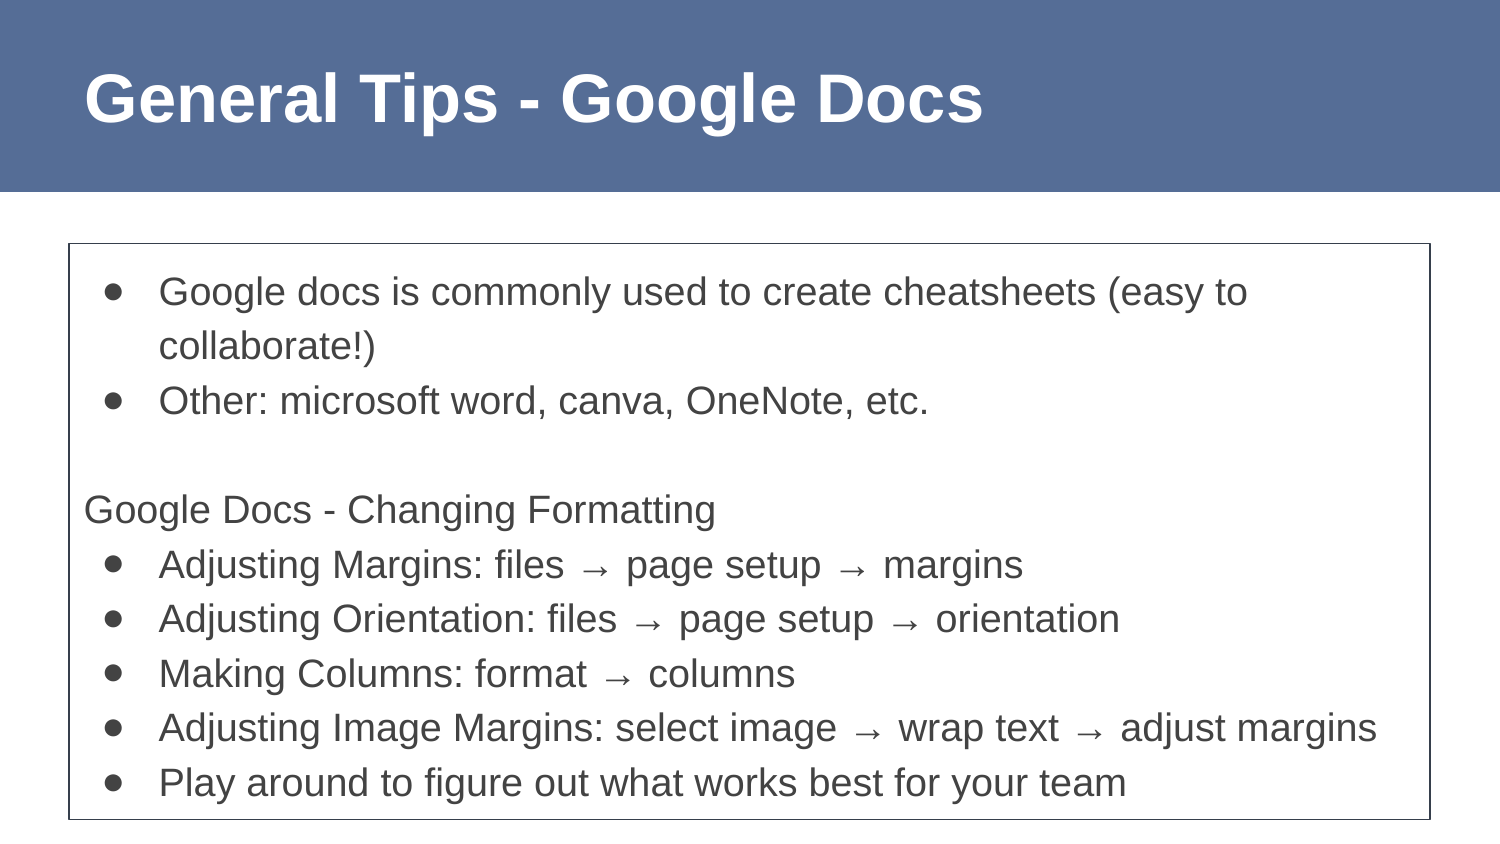

General Tips - Google Docs
Google docs is commonly used to create cheatsheets (easy to collaborate!)
Other: microsoft word, canva, OneNote, etc.

Google Docs - Changing Formatting
Adjusting Margins: files → page setup → margins
Adjusting Orientation: files → page setup → orientation
Making Columns: format → columns
Adjusting Image Margins: select image → wrap text → adjust margins
Play around to figure out what works best for your team